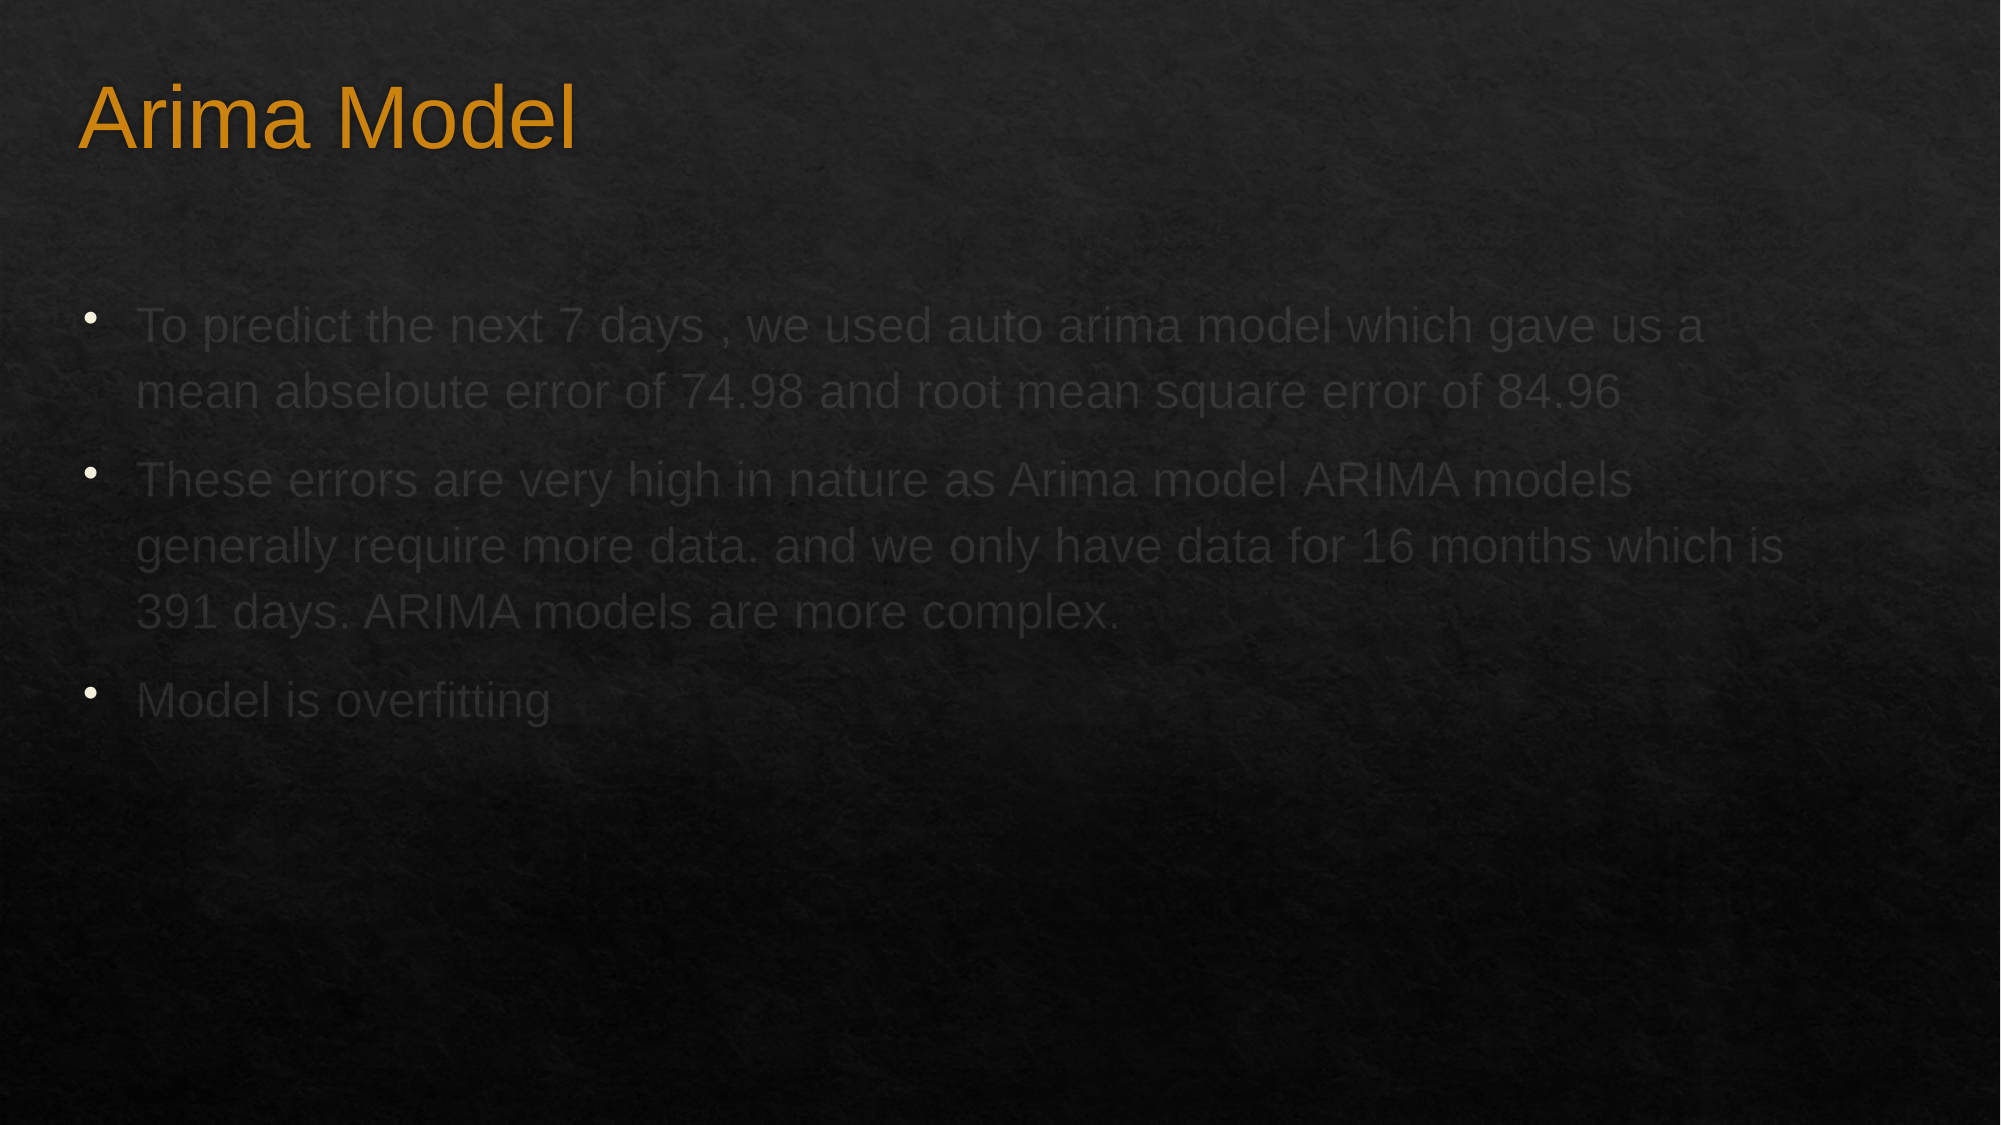

# Arima Model

To predict the next 7 days , we used auto arima model which gave us a mean abseloute error of 74.98 and root mean square error of 84.96
These errors are very high in nature as Arima model ARIMA models generally require more data. and we only have data for 16 months which is 391 days. ARIMA models are more complex.
Model is overfitting